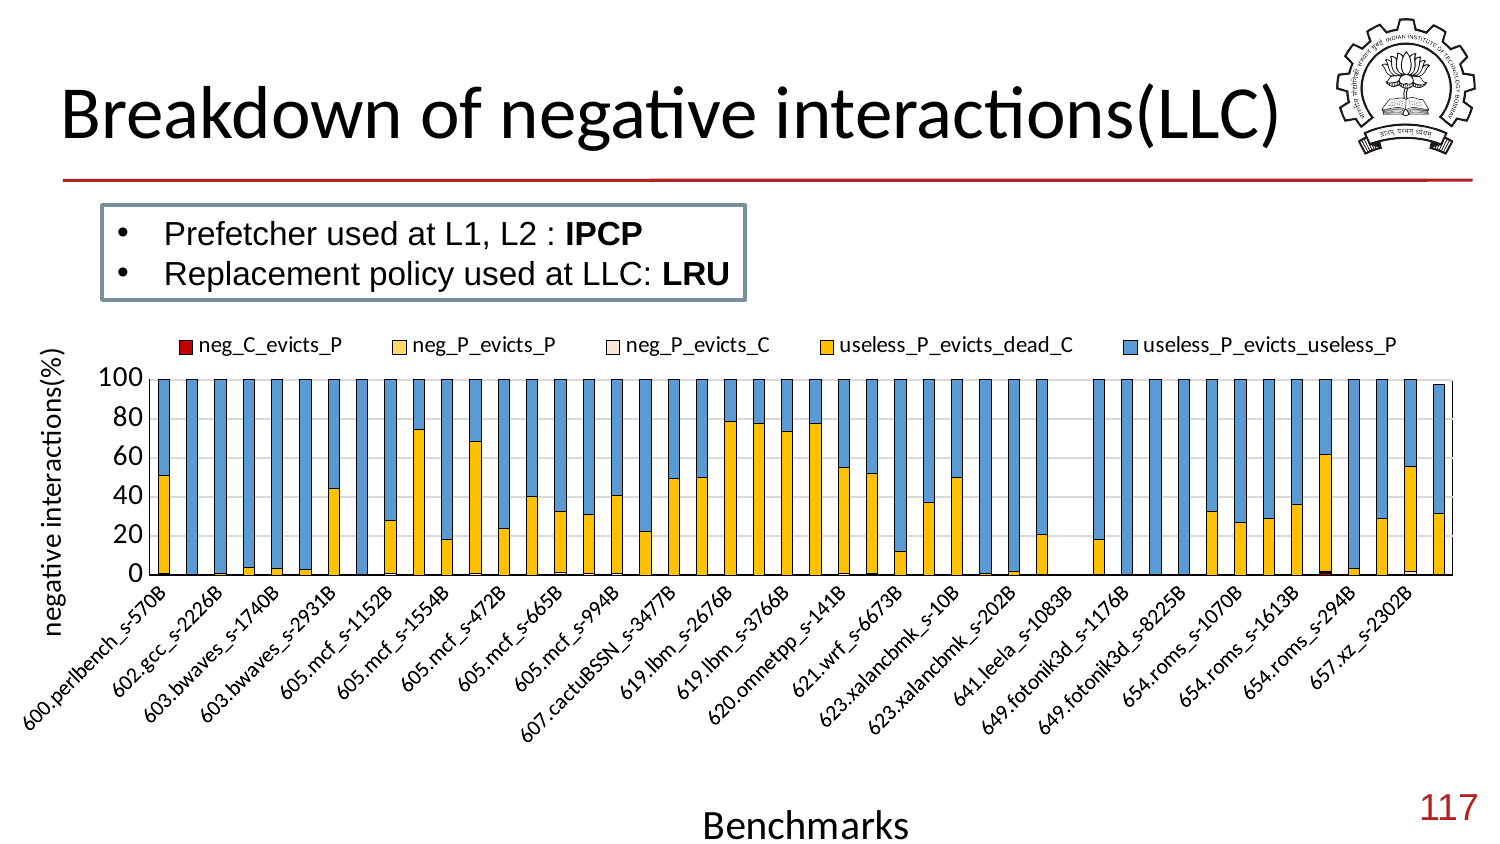

# Breakdown of negative interactions(LLC)
Prefetcher used at L1, L2 : IPCP
Replacement policy used at LLC: LRU

### Chart

| Category | neg_C_evicts_P | neg_P_evicts_P | neg_P_evicts_C | useless_P_evicts_dead_C | useless_P_evicts_useless_P |
|---|---|---|---|---|---|
| 600.perlbench_s-570B | 0.111691 | 0.0996166 | 0.760709 | 50.2007 | 48.8272 |
| 602.gcc_s-1850B | 0.0 | 0.0 | 0.000445388 | 0.614301 | 99.3853 |
| 602.gcc_s-2226B | 0.0 | 0.000193292 | 0.000966462 | 1.01009 | 98.9887 |
| 602.gcc_s-734B | 0.00029384 | 0.00499528 | 0.0189527 | 3.66771 | 96.308 |
| 603.bwaves_s-1740B | 0.0 | 0.0 | 0.0 | 3.20119 | 96.7988 |
| 603.bwaves_s-2609B | 0.0 | 0.0 | 0.000110559 | 3.16509 | 96.8348 |
| 603.bwaves_s-2931B | 0.0 | 0.0 | 0.0 | 44.5378 | 55.4622 |
| 603.bwaves_s-891B | 0.0 | 0.0 | 0.00104809 | 0.411243 | 99.5877 |
| 605.mcf_s-1152B | 0.0160846 | 0.0520836 | 1.00462 | 26.9102 | 72.017 |
| 605.mcf_s-1536B | 0.0154958 | 0.0250787 | 0.0062187 | 74.7515 | 25.2017 |
| 605.mcf_s-1554B | 7.95226e-05 | 9.08829e-05 | 0.00256744 | 18.2183 | 81.779 |
| 605.mcf_s-1644B | 0.0574132 | 0.0245064 | 0.622198 | 67.6389 | 31.657 |
| 605.mcf_s-472B | 0.000101757 | 0.000508785 | 0.00033919 | 24.1613 | 75.8378 |
| 605.mcf_s-484B | 0.00104527 | 0.00104527 | 0.0013669 | 40.08 | 59.9166 |
| 605.mcf_s-665B | 0.0428905 | 0.0990709 | 1.42837 | 30.8166 | 67.613 |
| 605.mcf_s-782B | 0.0221195 | 0.0477015 | 0.613195 | 30.4965 | 68.8204 |
| 605.mcf_s-994B | 0.0407874 | 0.0494699 | 0.785359 | 40.1147 | 59.0097 |
| 607.cactuBSSN_s-2421B | 0.000330145 | 0.00693305 | 0.00231102 | 22.4258 | 77.5647 |
| 607.cactuBSSN_s-3477B | 0.0 | 0.0 | 0.00266007 | 49.472 | 50.5254 |
| 607.cactuBSSN_s-4004B | 0.00124406 | 0.00124406 | 0.00995248 | 50.0933 | 49.8943 |
| 619.lbm_s-2676B | 0.0 | 0.0 | 0.0 | 78.9274 | 21.0726 |
| 619.lbm_s-2677B | 0.0 | 0.0 | 0.0 | 77.515 | 22.485 |
| 619.lbm_s-3766B | 0.0 | 0.0 | 0.0 | 73.7405 | 26.2595 |
| 619.lbm_s-4268B | 0.0 | 0.0 | 0.000190064 | 77.615 | 22.3848 |
| 620.omnetpp_s-141B | 0.0597887 | 0.0610791 | 0.610146 | 54.4785 | 44.7905 |
| 620.omnetpp_s-874B | 0.0635755 | 0.0587496 | 0.579523 | 51.6247 | 47.6734 |
| 621.wrf_s-6673B | 0.0138617 | 0.0415026 | 0.0165845 | 11.8109 | 88.1171 |
| 621.wrf_s-8065B | 0.0282454 | 0.0434545 | 0.0112982 | 37.1744 | 62.7426 |
| 623.xalancbmk_s-10B | 0.000614386 | 0.00133117 | 0.00890859 | 49.9353 | 50.0538 |
| 623.xalancbmk_s-165B | 0.00158752 | 0.00624423 | 0.0331262 | 0.632678 | 99.3264 |
| 623.xalancbmk_s-202B | 0.00265918 | 0.00357614 | 0.030443 | 1.91819 | 98.0451 |
| 628.pop2_s-17B | 0.00236942 | 0.0150064 | 0.237732 | 20.3786 | 79.3663 |
| 641.leela_s-1083B | 0.0 | 0.0 | 0.0 | 0.0 | 0.0 |
| 649.fotonik3d_s-10881B | 0.0300022 | 0.0839876 | 0.239647 | 17.7757 | 81.8707 |
| 649.fotonik3d_s-1176B | 0.0 | 0.000698199 | 0.0 | 0.331179 | 99.6681 |
| 649.fotonik3d_s-7084B | 0.0 | 0.0 | 0.000116896 | 0.339466 | 99.6604 |
| 649.fotonik3d_s-8225B | 0.0 | 0.000698227 | 0.0 | 0.333287 | 99.666 |
| 654.roms_s-1007B | 0.0 | 0.0 | 0.0 | 32.7301 | 67.2699 |
| 654.roms_s-1070B | 0.0 | 0.0 | 0.000253256 | 26.8403 | 73.1594 |
| 654.roms_s-1390B | 0.0 | 0.0 | 0.00168442 | 29.1707 | 70.8276 |
| 654.roms_s-1613B | 0.0 | 0.0 | 0.0 | 36.3198 | 63.6802 |
| 654.roms_s-293B | 0.765625 | 0.415296 | 0.56587 | 60.0958 | 38.1574 |
| 654.roms_s-294B | 0.0 | 0.0 | 0.00337209 | 3.59094 | 96.4057 |
| 654.roms_s-523B | 0.0 | 0.0 | 0.00055457 | 28.9605 | 71.039 |
| 657.xz_s-2302B | 0.244573 | 0.277048 | 1.23301 | 53.6884 | 44.557 |
| Mean | 0.03383285779111111 | 0.03158244413111111 | 0.19630777299999996 | 31.286990311111104 | 66.22906222222221 |
117